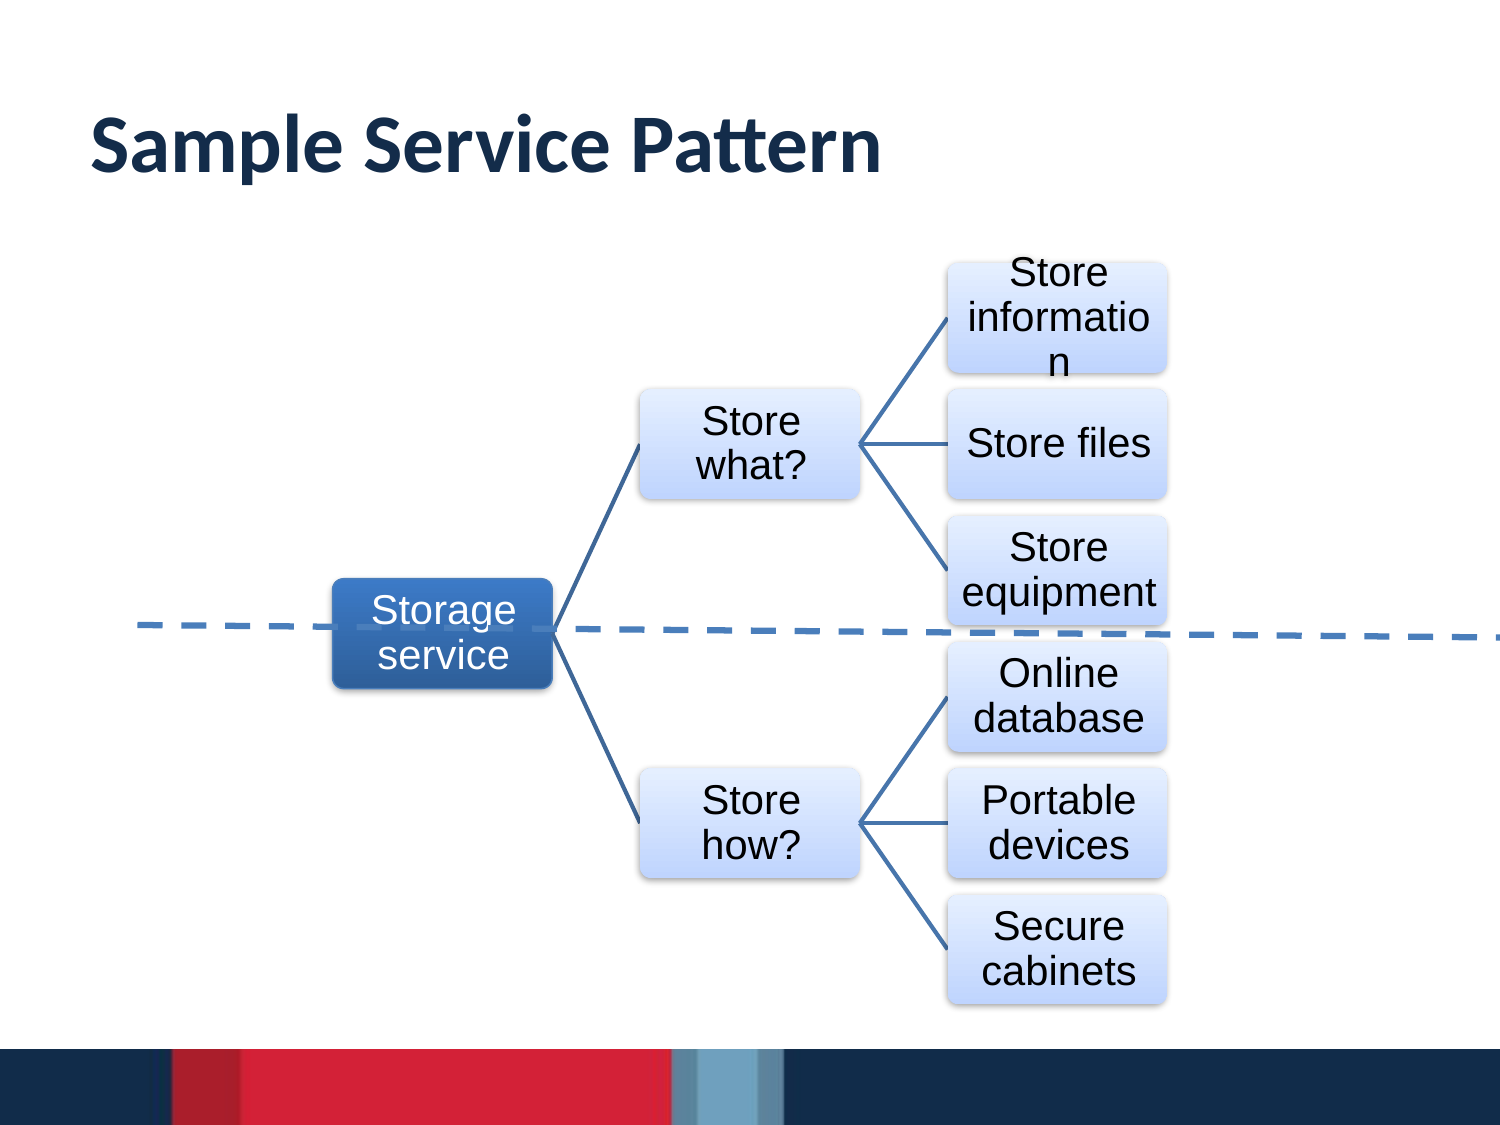

# Sample Service Pattern
Storage service

Store what?

Store information

Store files

Store equipment

Store how?

Online database

Portable devices

Secure cabinets